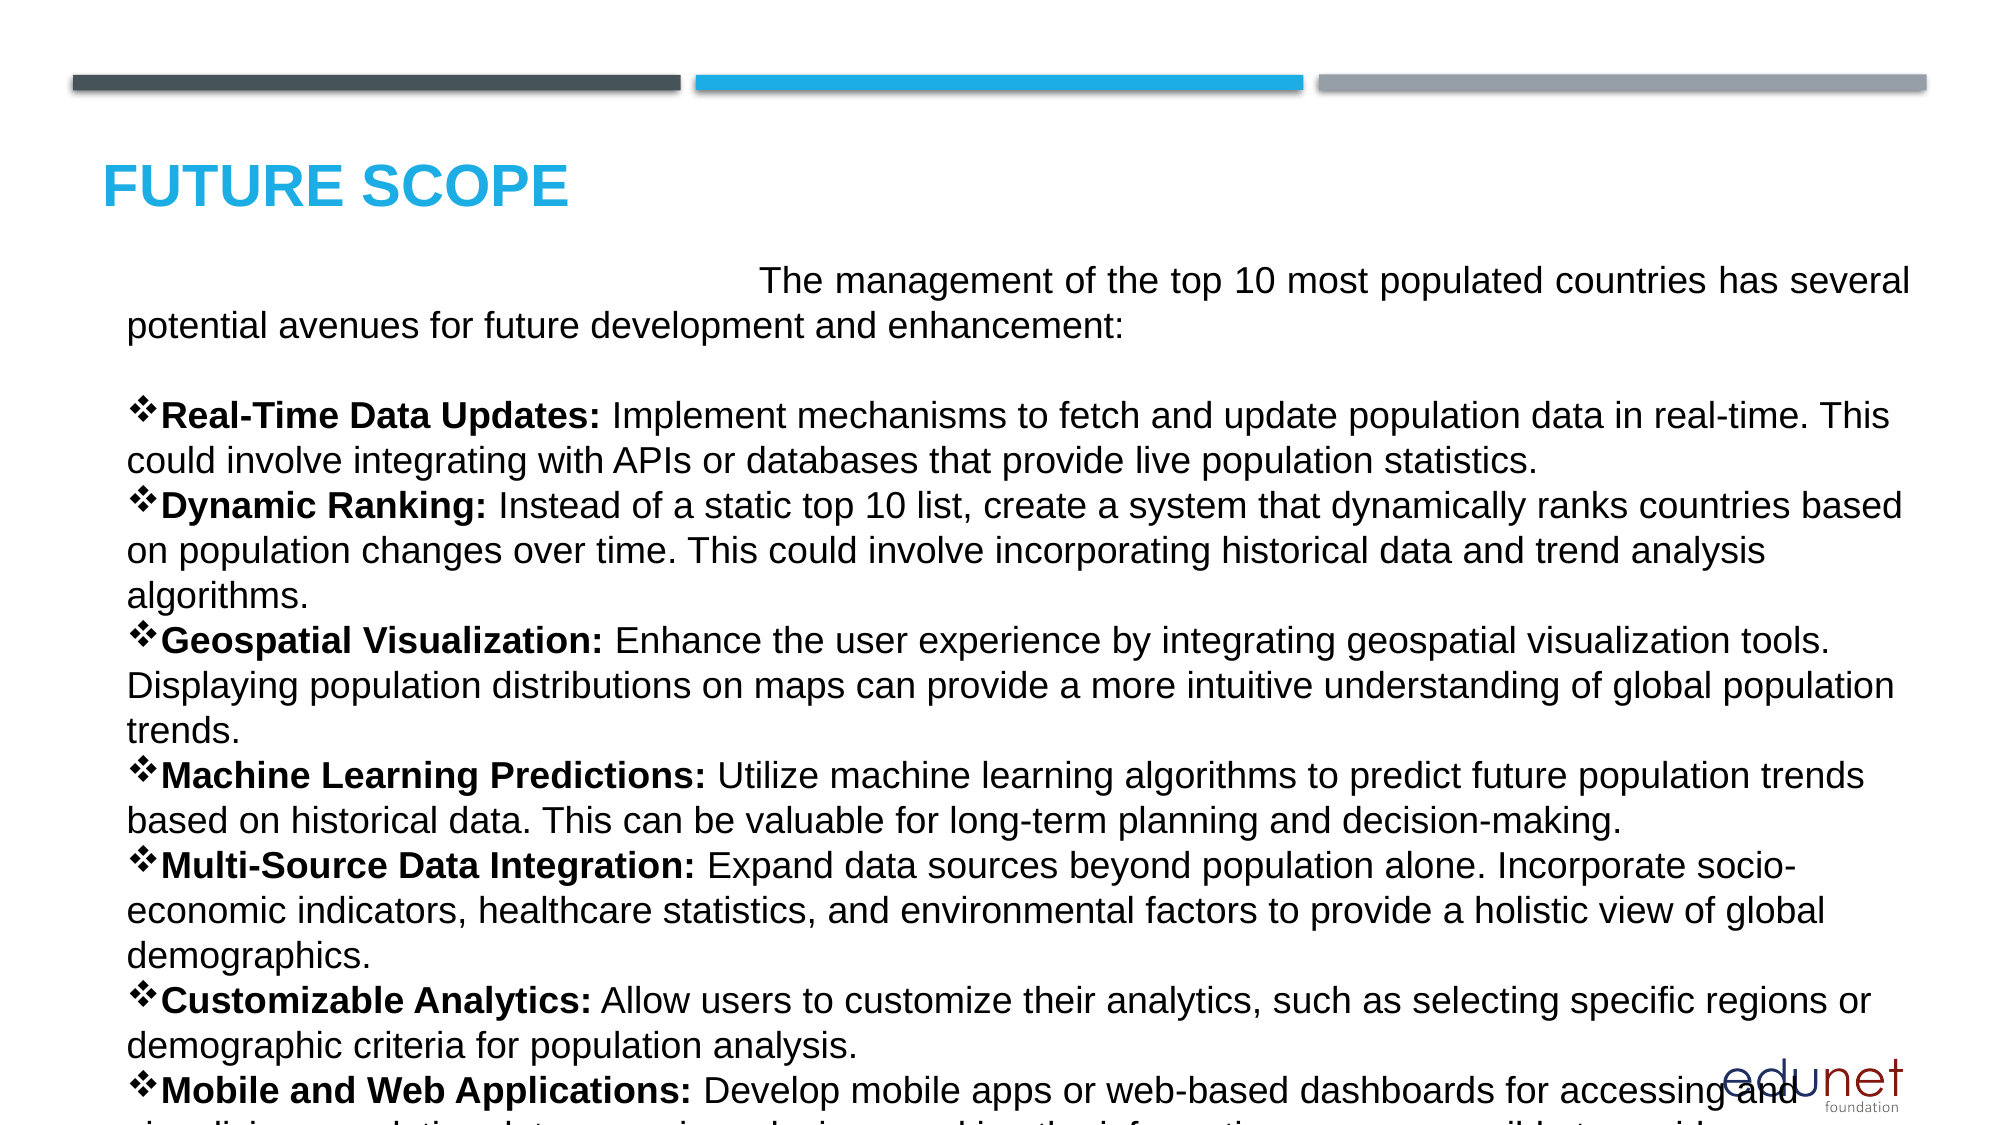

Future scope

                                                       The management of the top 10 most populated countries has several potential avenues for future development and enhancement:

Real-Time Data Updates: Implement mechanisms to fetch and update population data in real-time. This could involve integrating with APIs or databases that provide live population statistics.
Dynamic Ranking: Instead of a static top 10 list, create a system that dynamically ranks countries based on population changes over time. This could involve incorporating historical data and trend analysis algorithms.
Geospatial Visualization: Enhance the user experience by integrating geospatial visualization tools. Displaying population distributions on maps can provide a more intuitive understanding of global population trends.
Machine Learning Predictions: Utilize machine learning algorithms to predict future population trends based on historical data. This can be valuable for long-term planning and decision-making.
Multi-Source Data Integration: Expand data sources beyond population alone. Incorporate socio-economic indicators, healthcare statistics, and environmental factors to provide a holistic view of global demographics.
Customizable Analytics: Allow users to customize their analytics, such as selecting specific regions or demographic criteria for population analysis.
Mobile and Web Applications: Develop mobile apps or web-based dashboards for accessing and visualizing population data on various devices, making the information more accessible to a wider audience.
API for Integration: Provide an API for developers to integrate population data into their own applications, fostering innovation and the development of new tools and services.